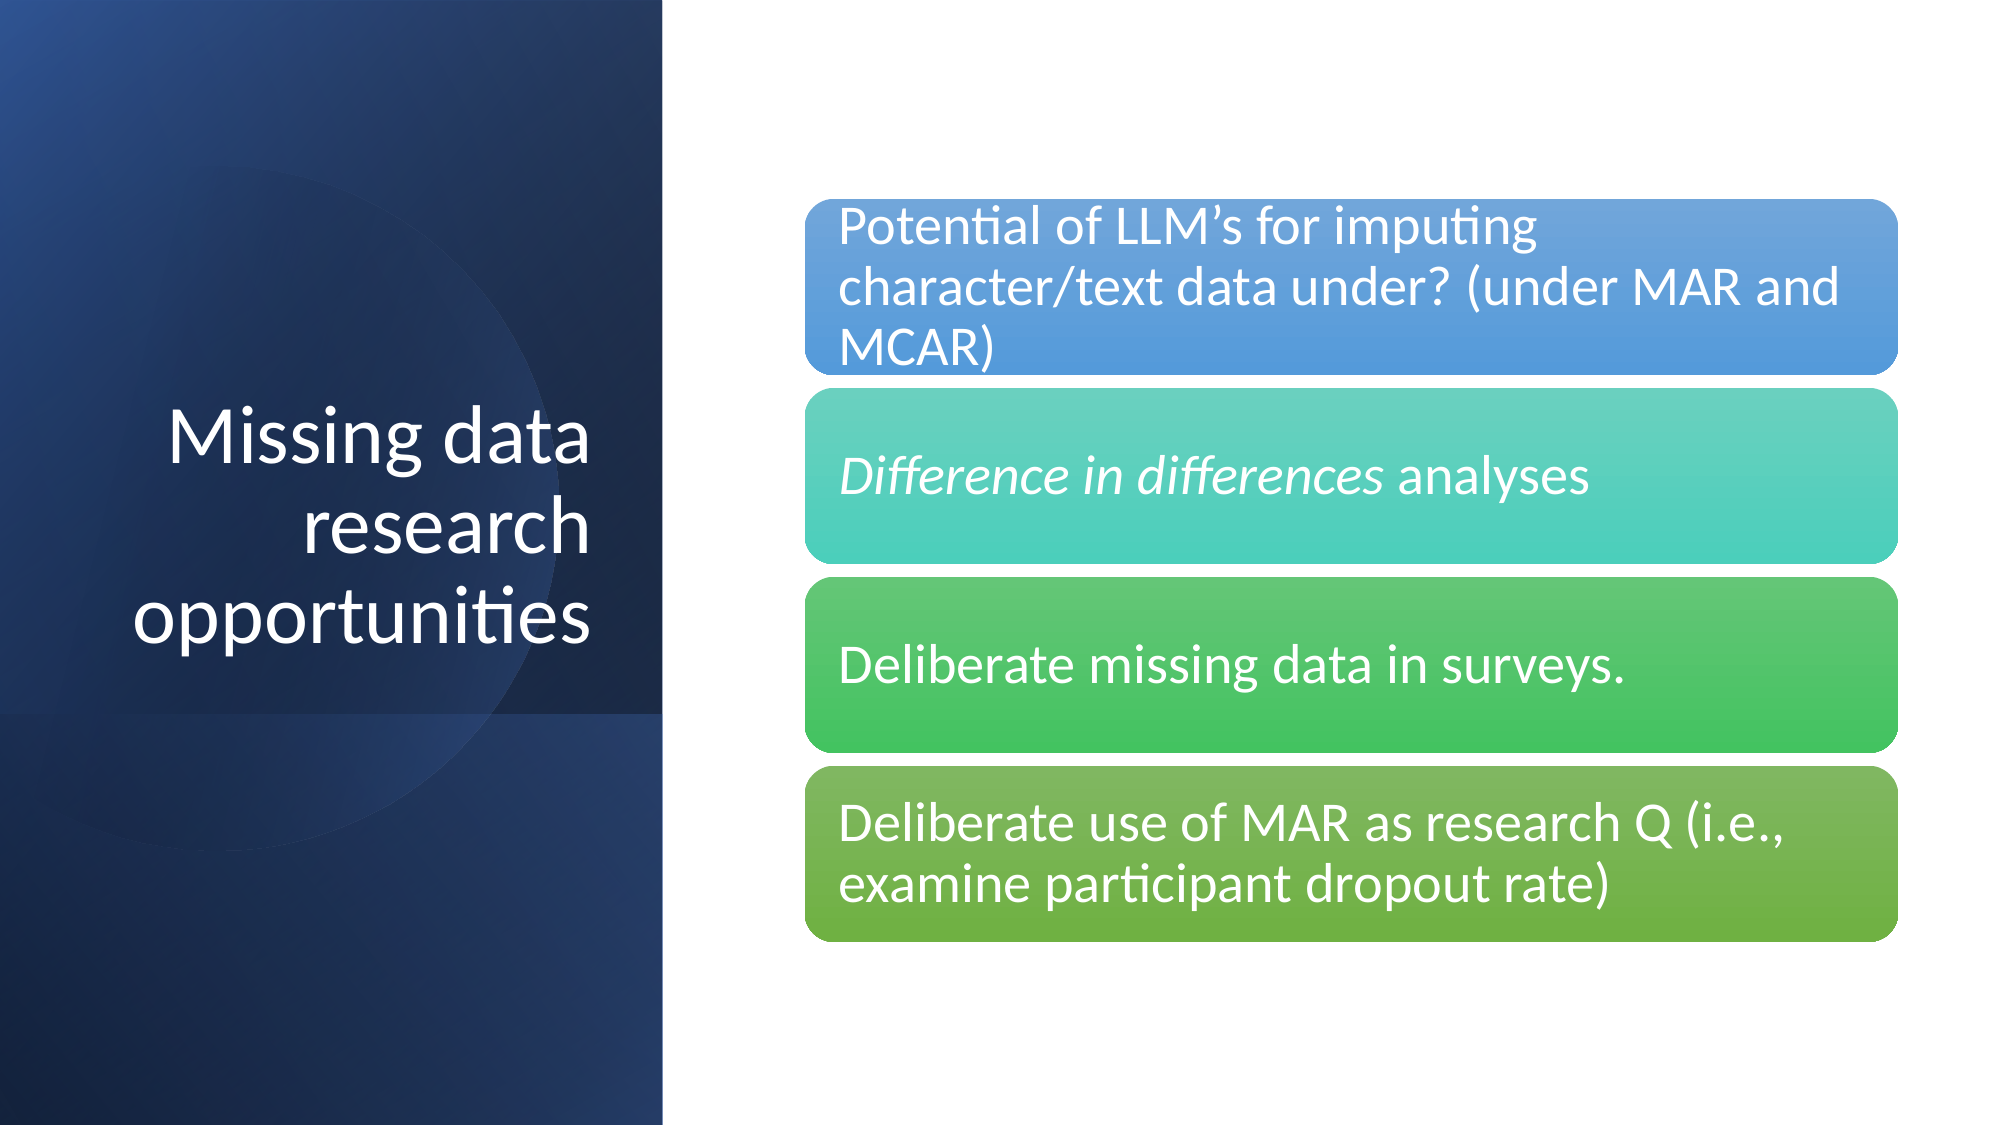

Potential of LLM’s for imputing character/text data under? (under MAR and MCAR)
Difference in differences analyses
Deliberate missing data in surveys.
Deliberate use of MAR as research Q (i.e., examine participant dropout rate)

# Missing data research opportunities